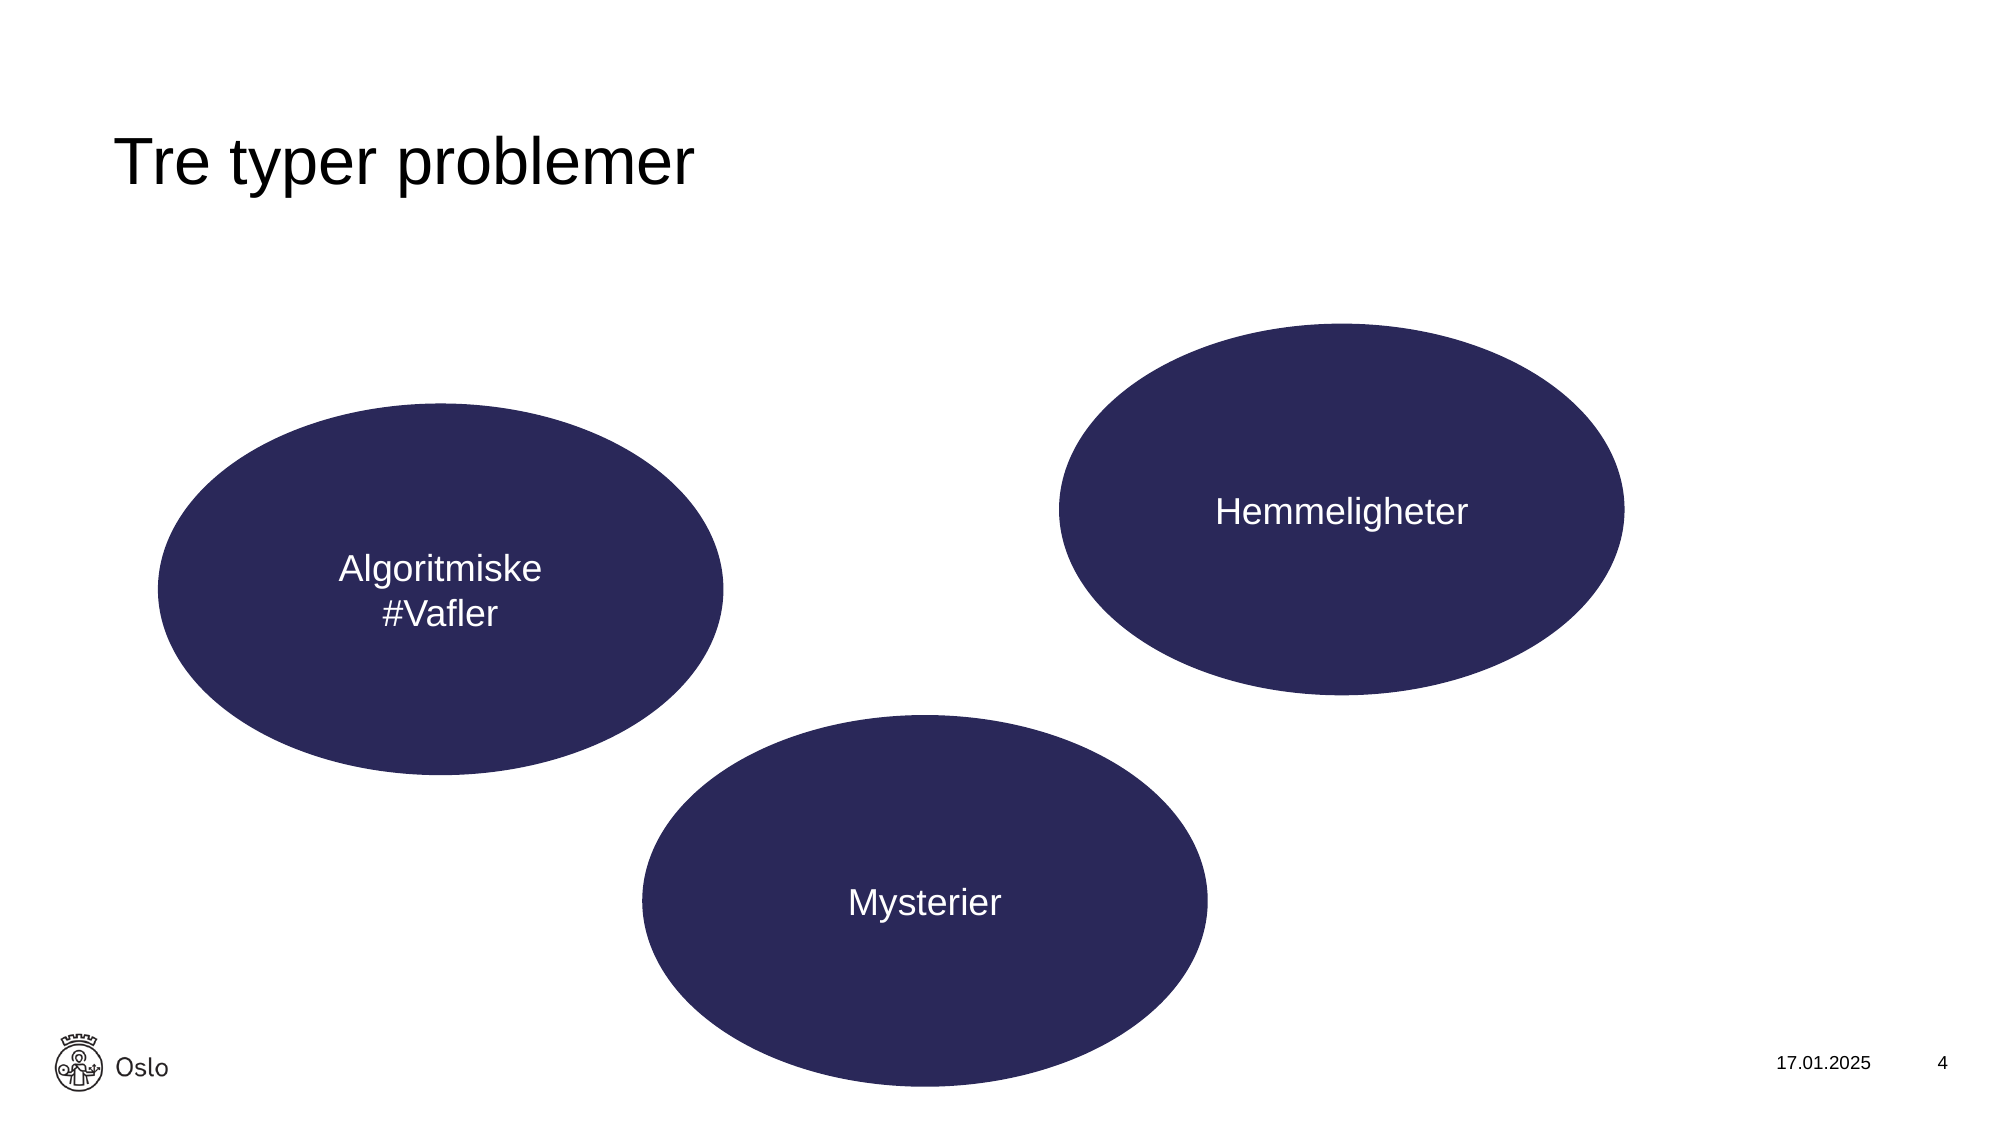

# Tre typer problemer
Hemmeligheter
Algoritmiske
#Vafler
Mysterier
17.01.2025
4